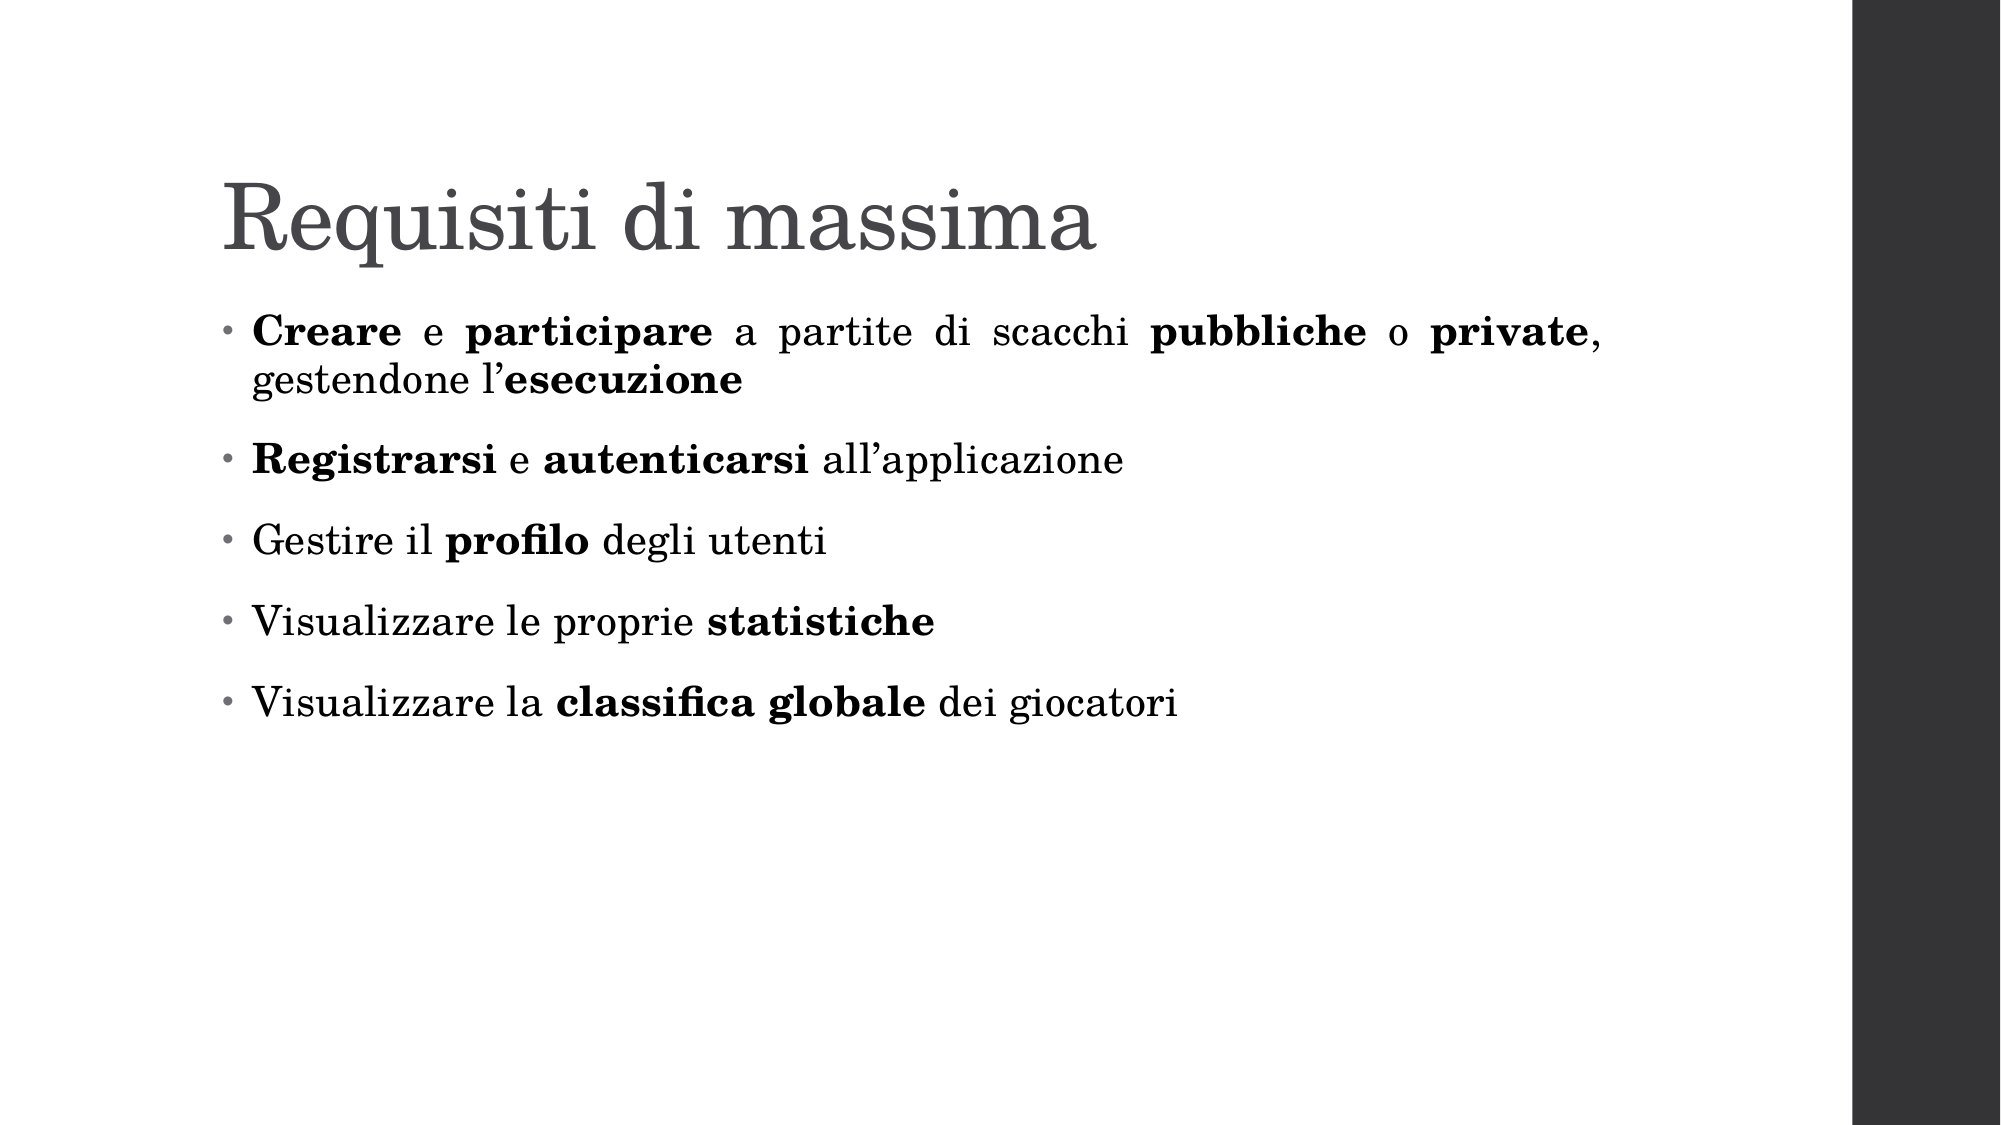

# Requisiti di massima
Creare e participare a partite di scacchi pubbliche o private, gestendone l’esecuzione
Registrarsi e autenticarsi all’applicazione
Gestire il profilo degli utenti
Visualizzare le proprie statistiche
Visualizzare la classifica globale dei giocatori